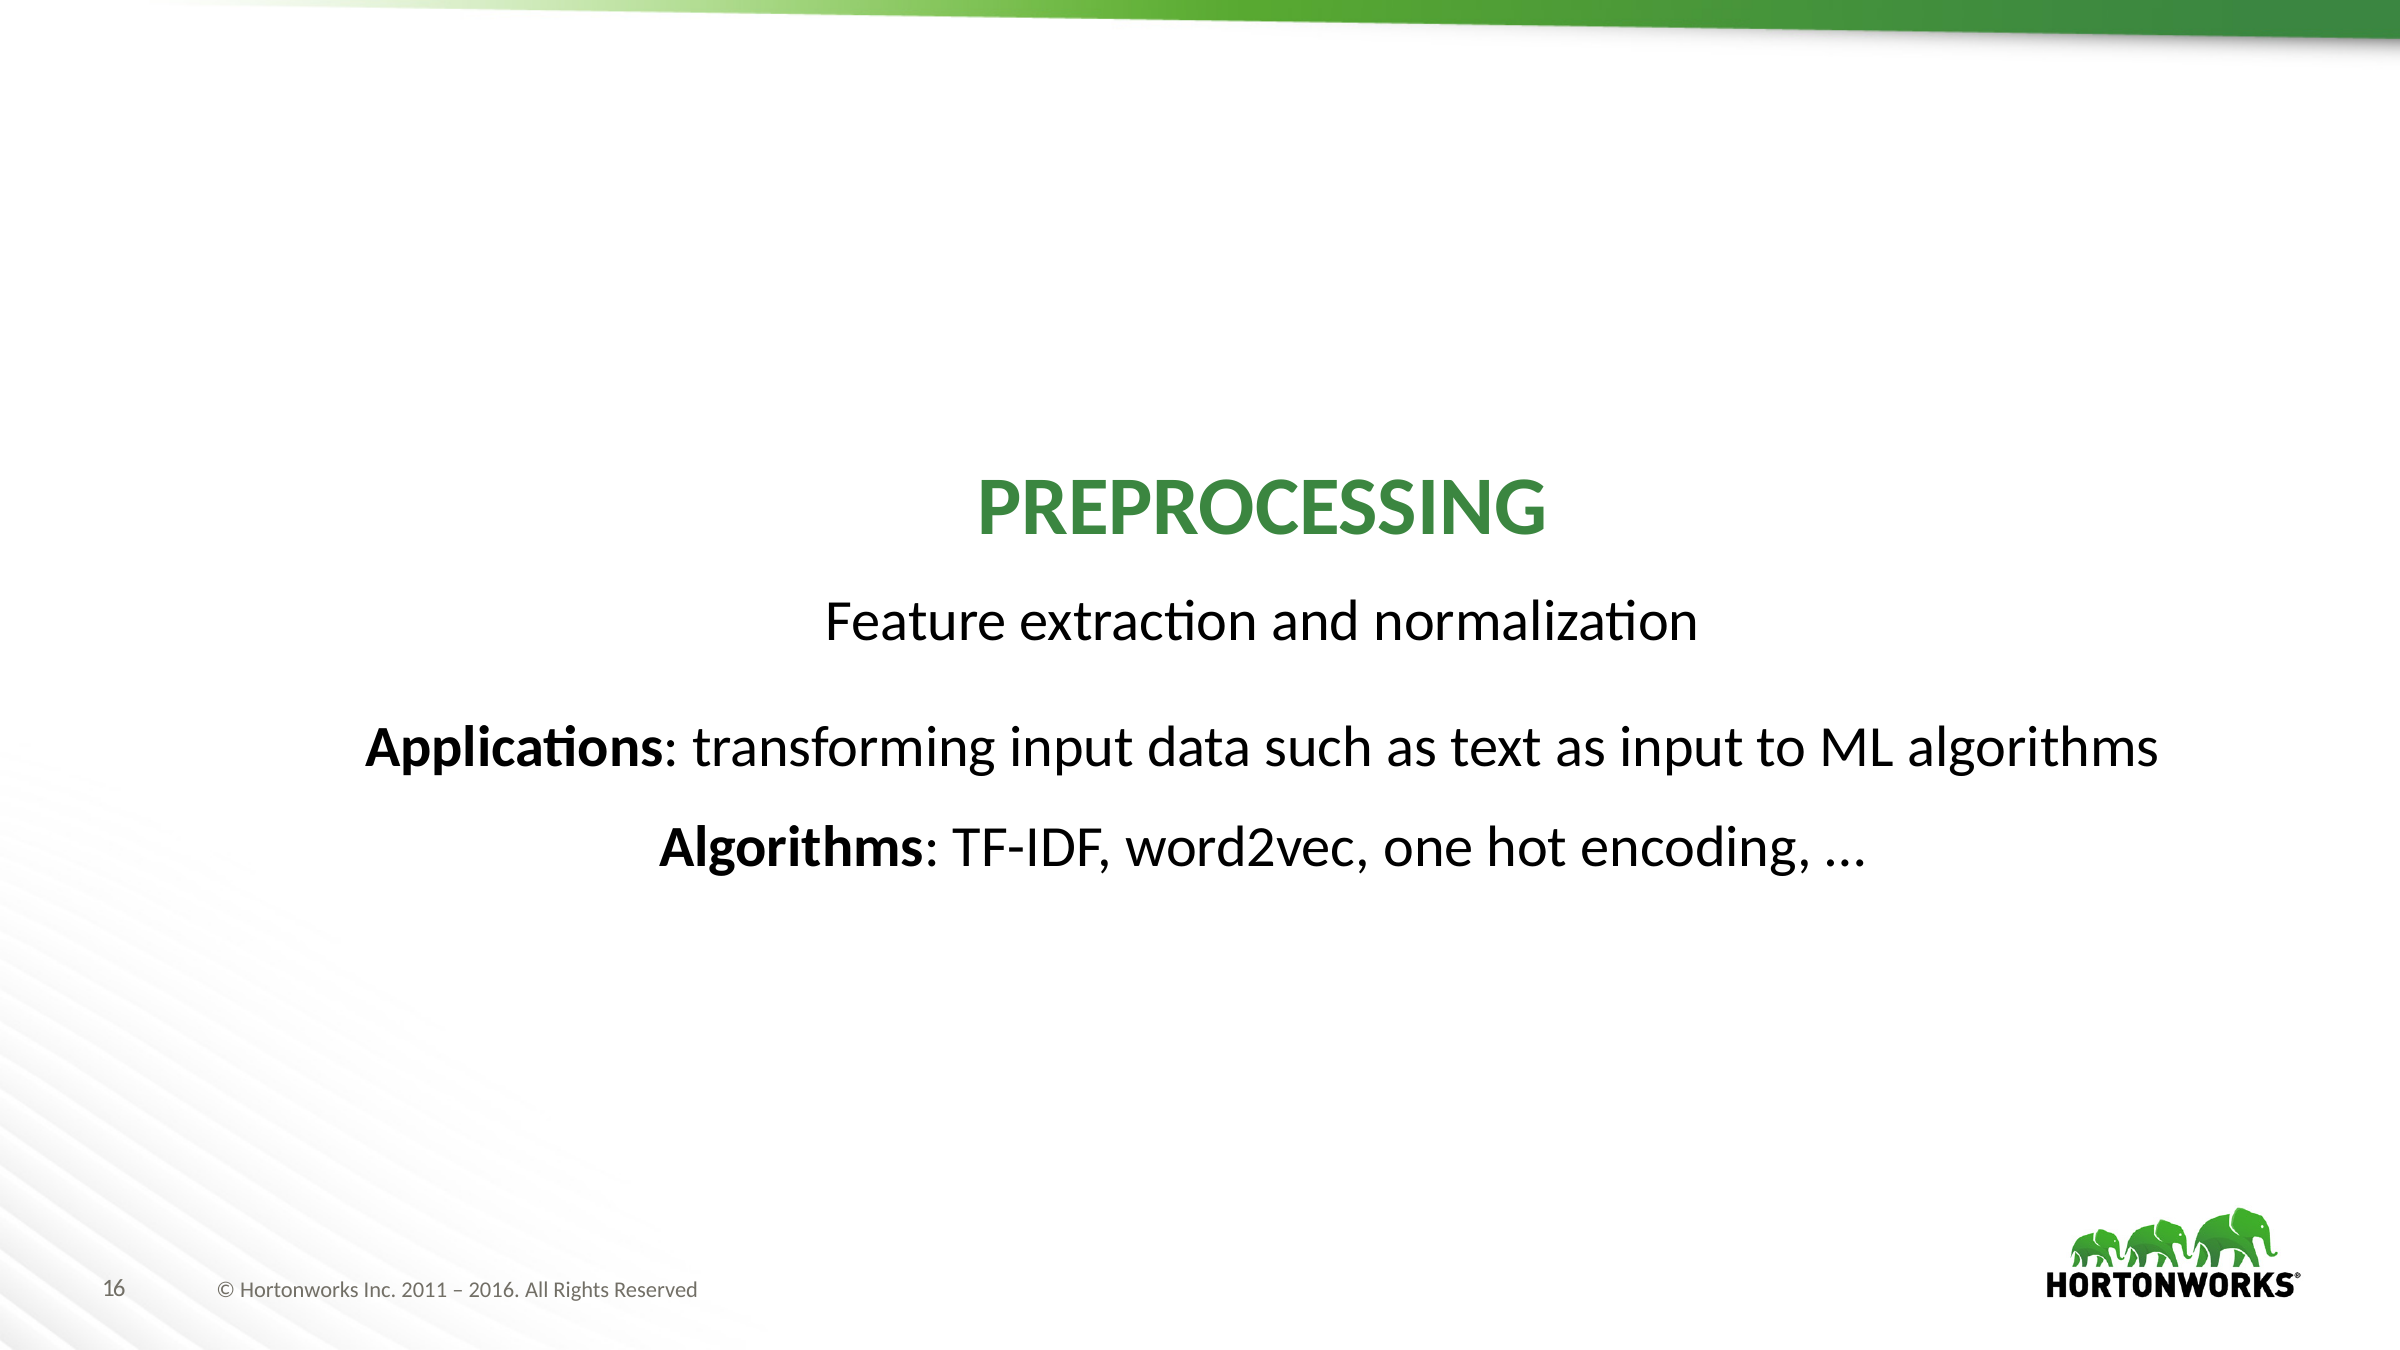

PREPROCESSING
Feature extraction and normalization
Applications: transforming input data such as text as input to ML algorithms
Algorithms: TF-IDF, word2vec, one hot encoding, …